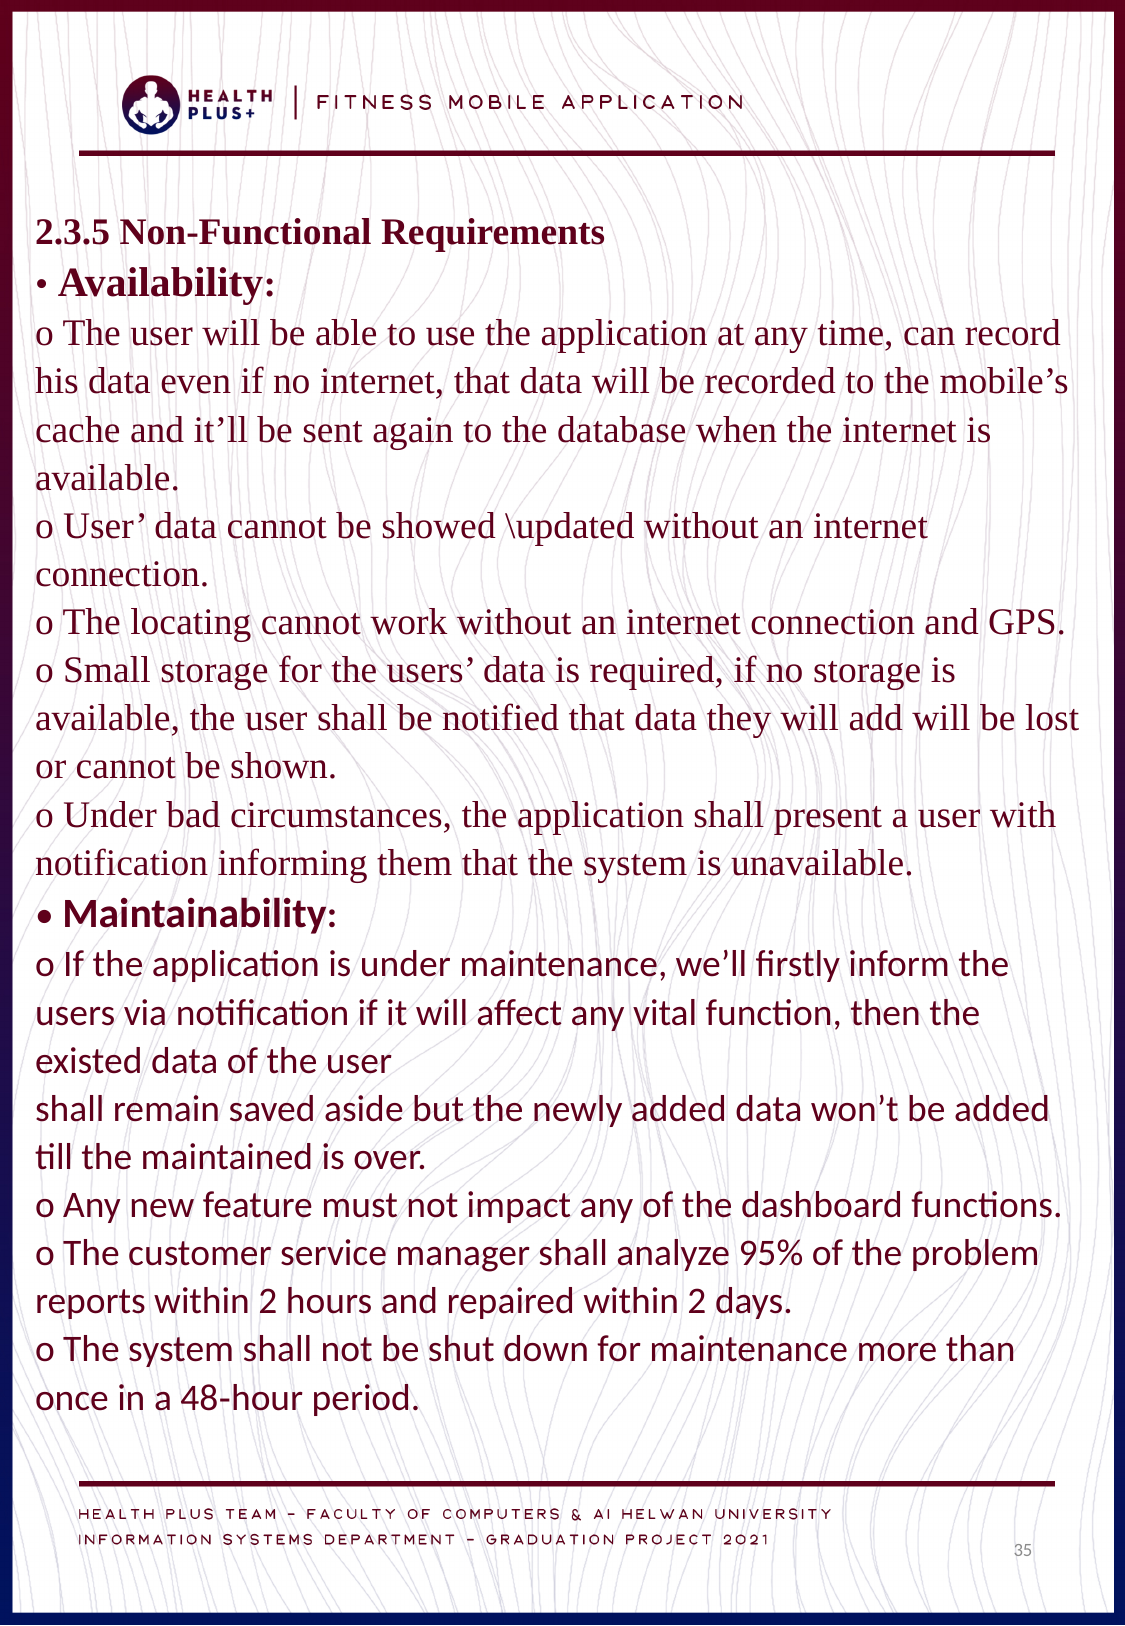

2.3.5 Non-Functional Requirements
• Availability:
o The user will be able to use the application at any time, can record his data even if no internet, that data will be recorded to the mobile’s cache and it’ll be sent again to the database when the internet is available.
o User’ data cannot be showed \updated without an internet connection.
o The locating cannot work without an internet connection and GPS.
o Small storage for the users’ data is required, if no storage is available, the user shall be notified that data they will add will be lost or cannot be shown.
o Under bad circumstances, the application shall present a user with notification informing them that the system is unavailable.
• Maintainability:
o If the application is under maintenance, we’ll firstly inform the users via notification if it will affect any vital function, then the existed data of the user
shall remain saved aside but the newly added data won’t be added till the maintained is over.
o Any new feature must not impact any of the dashboard functions.
o The customer service manager shall analyze 95% of the problem reports within 2 hours and repaired within 2 days.
o The system shall not be shut down for maintenance more than once in a 48‐hour period.

35